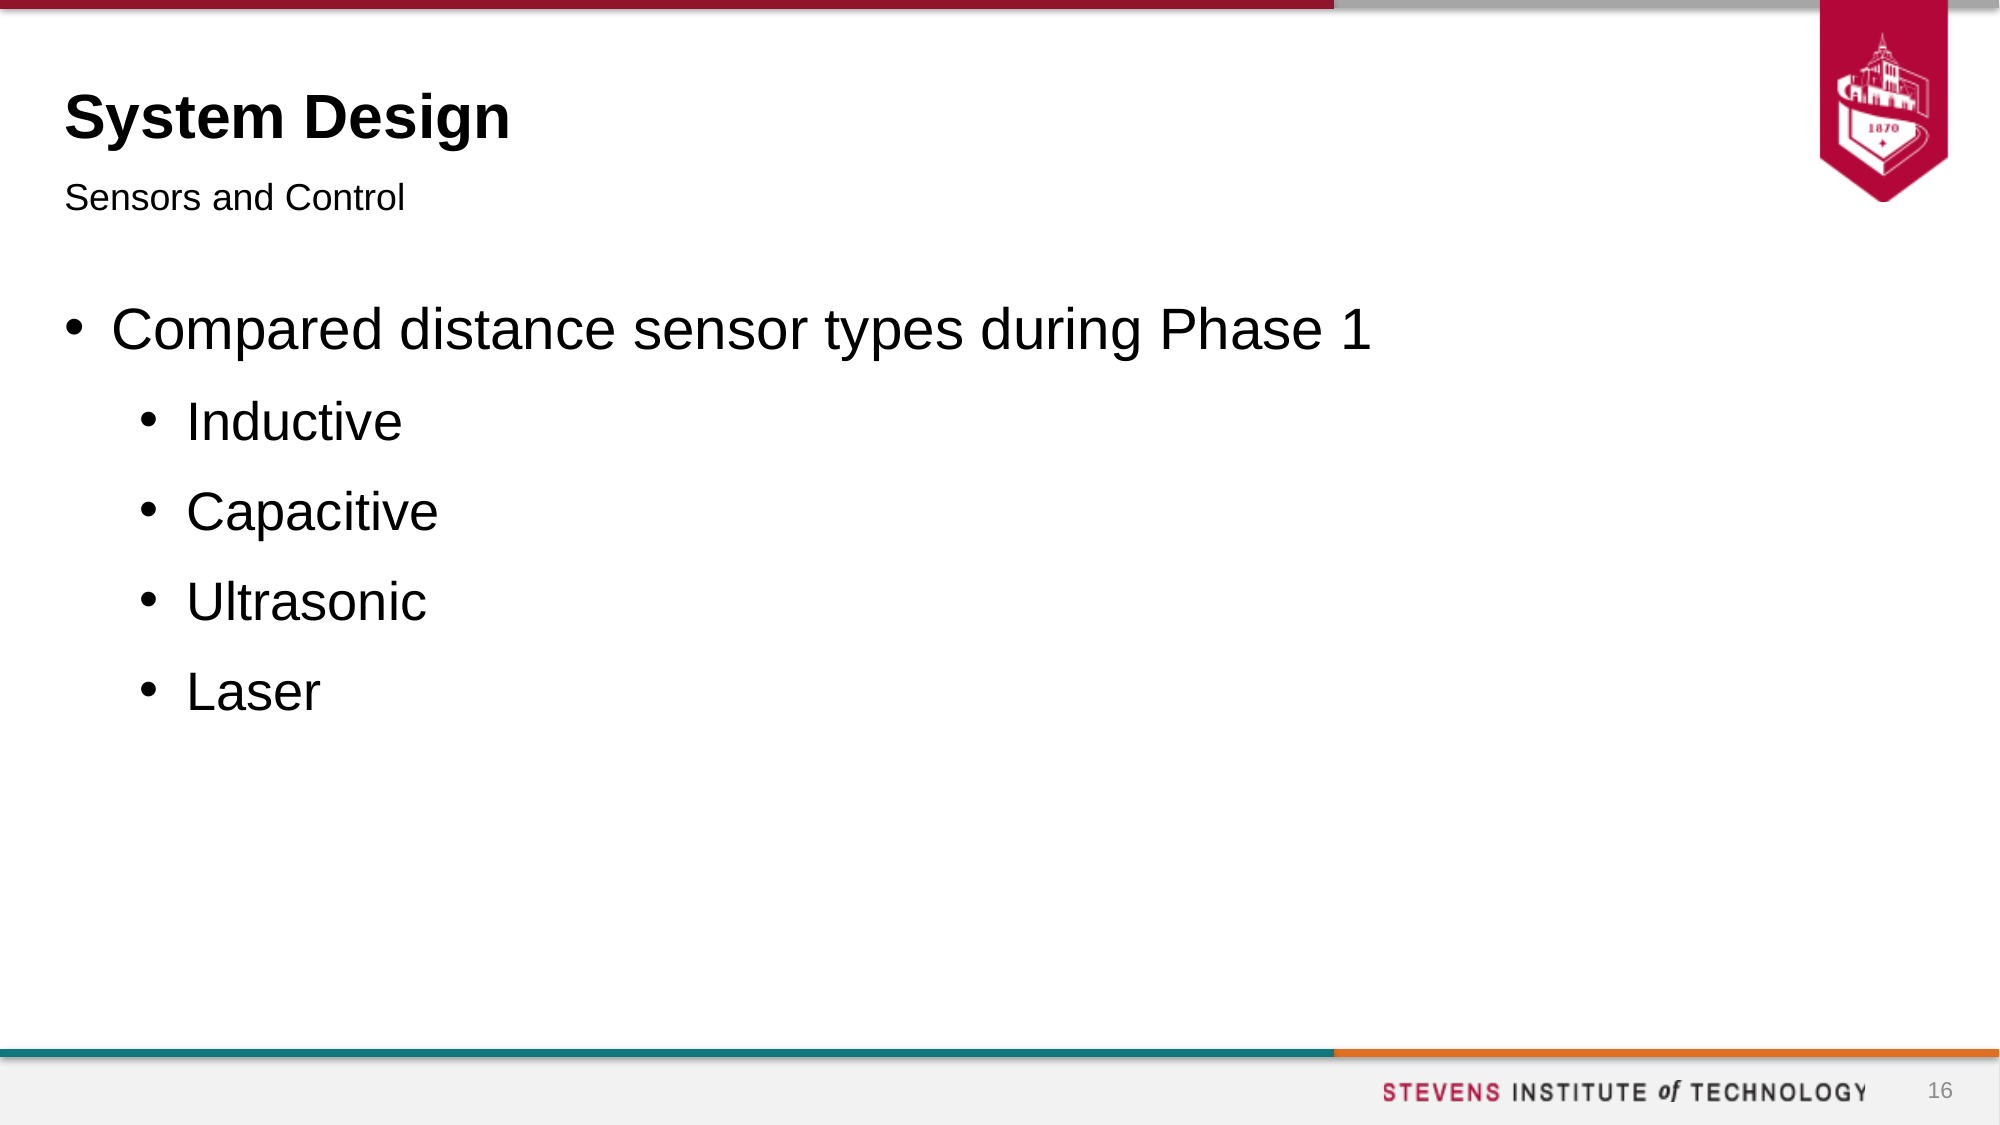

# System Design
Sensors and Control
Compared distance sensor types during Phase 1
Inductive
Capacitive
Ultrasonic
Laser
16